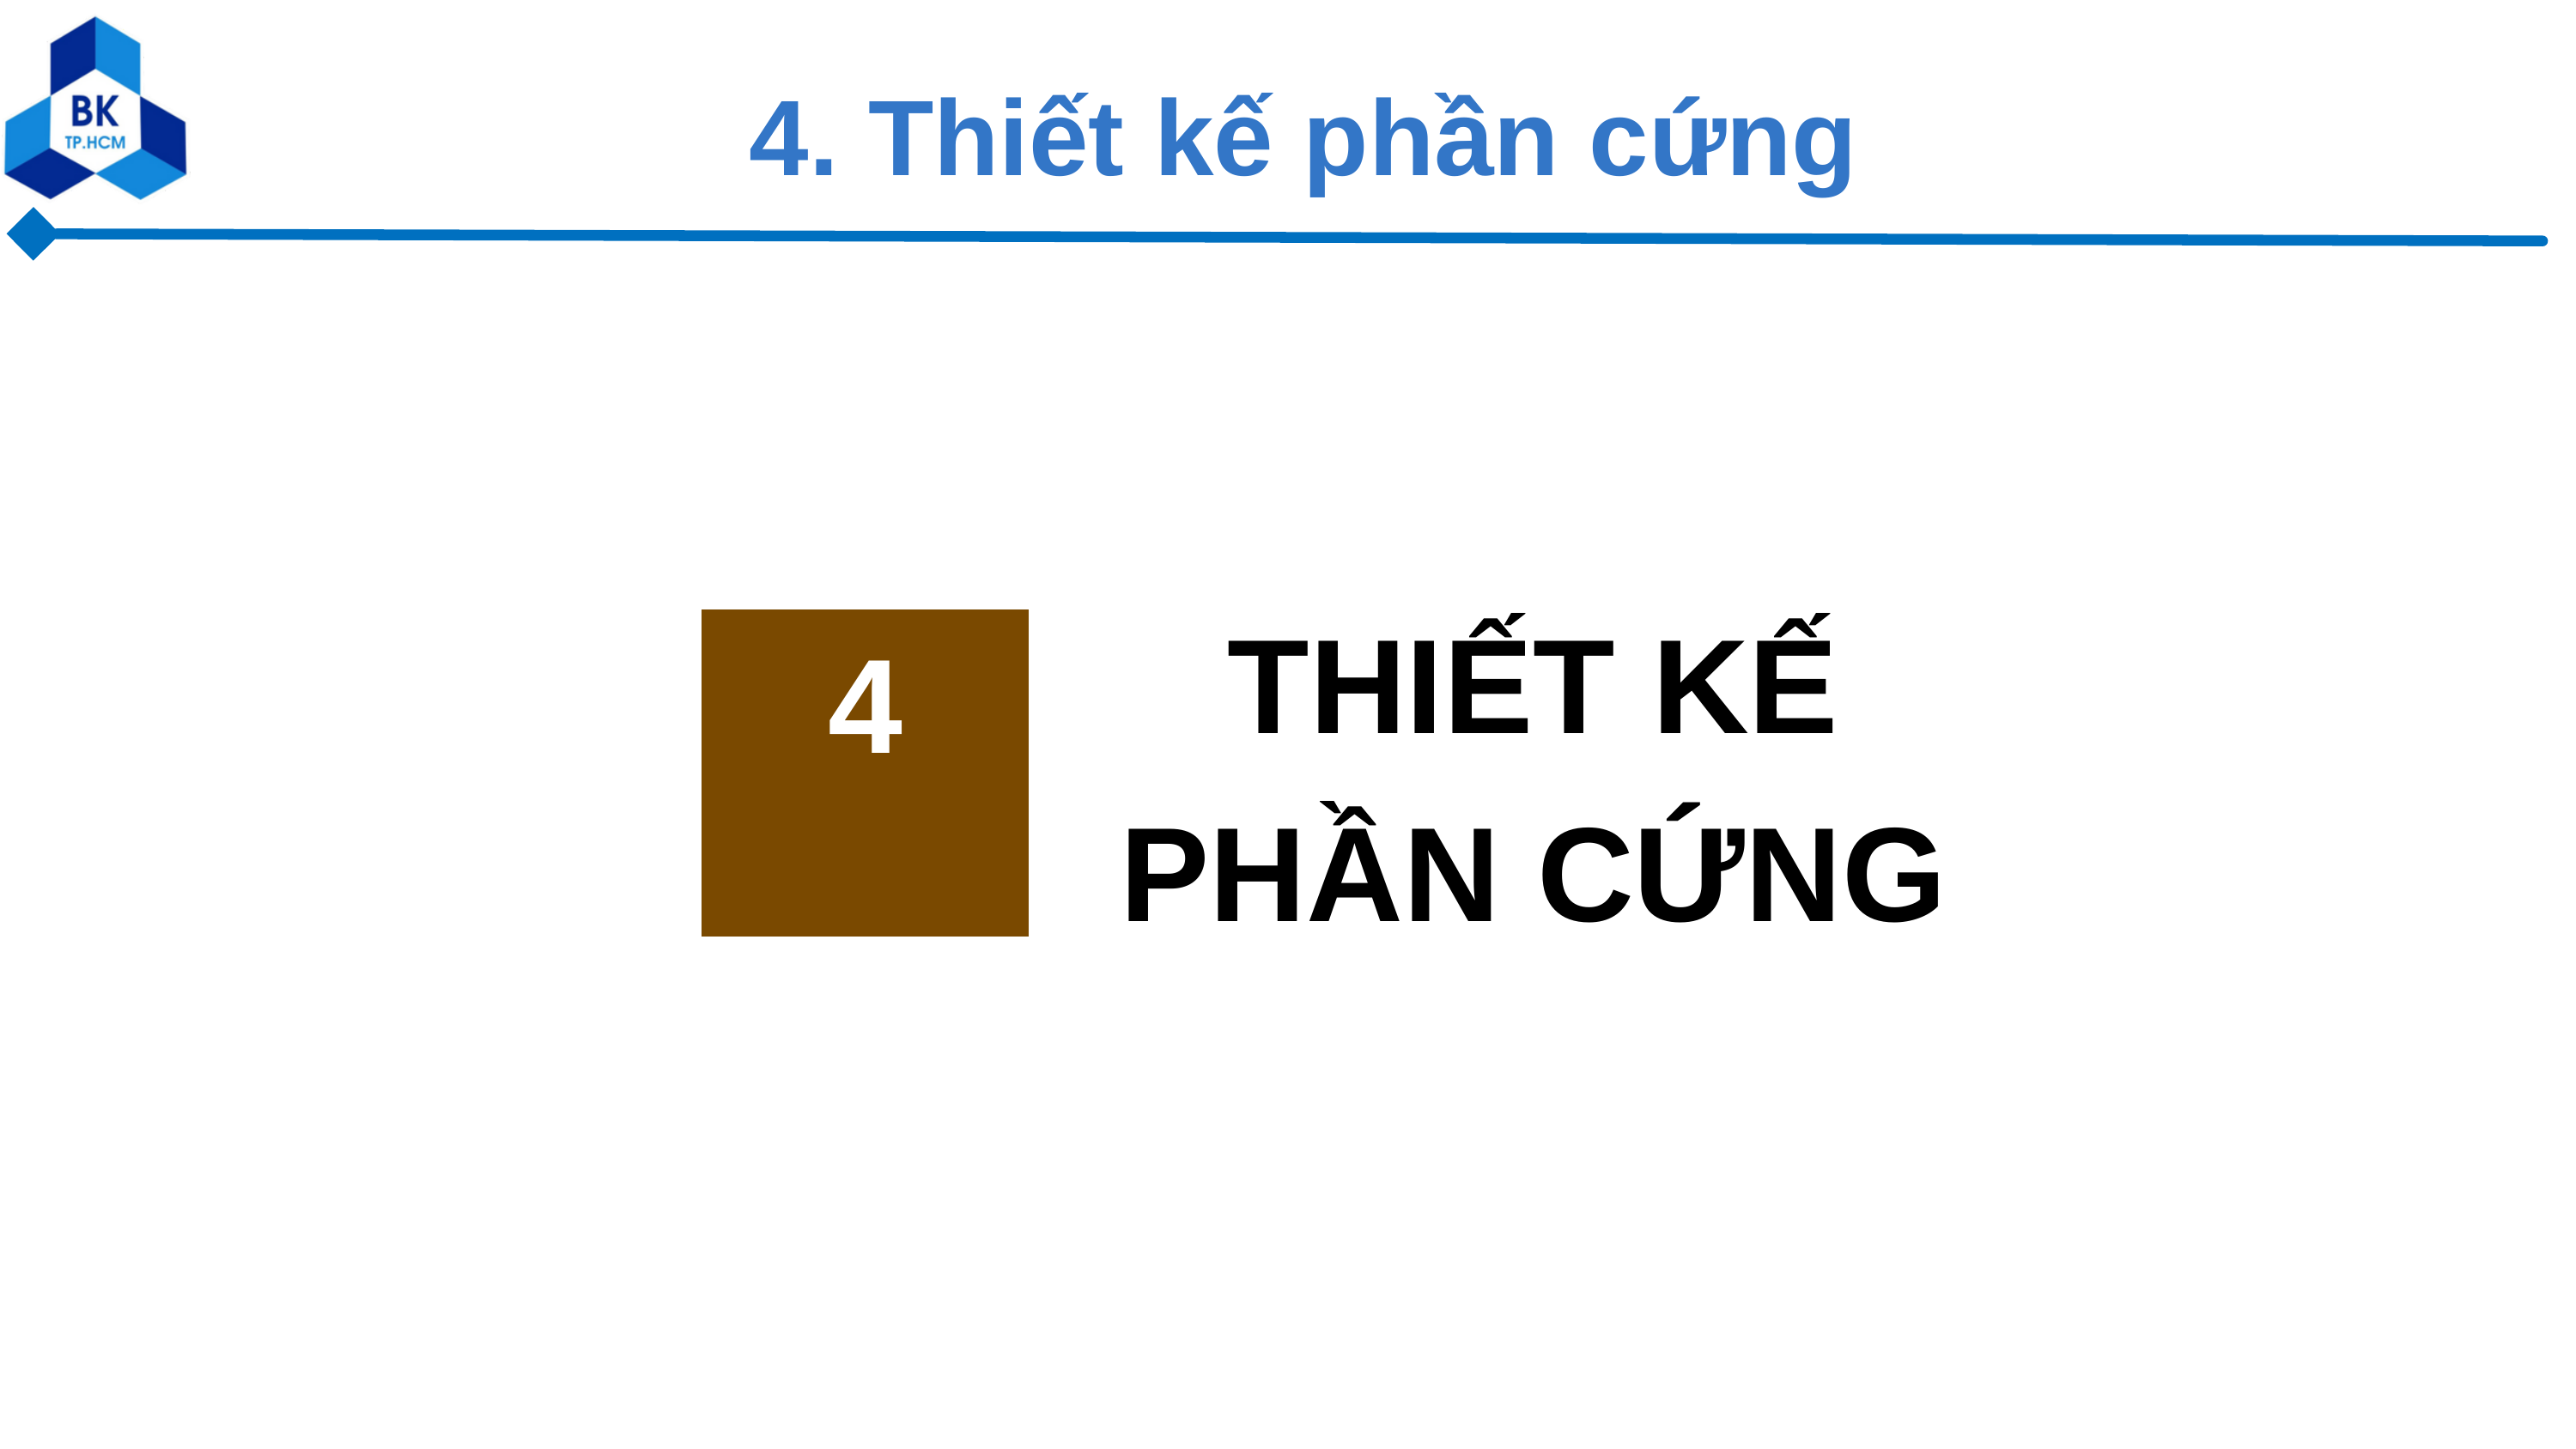

4. Thiết kế phần cứng

THIẾT KẾ
PHẦN CỨNG

4